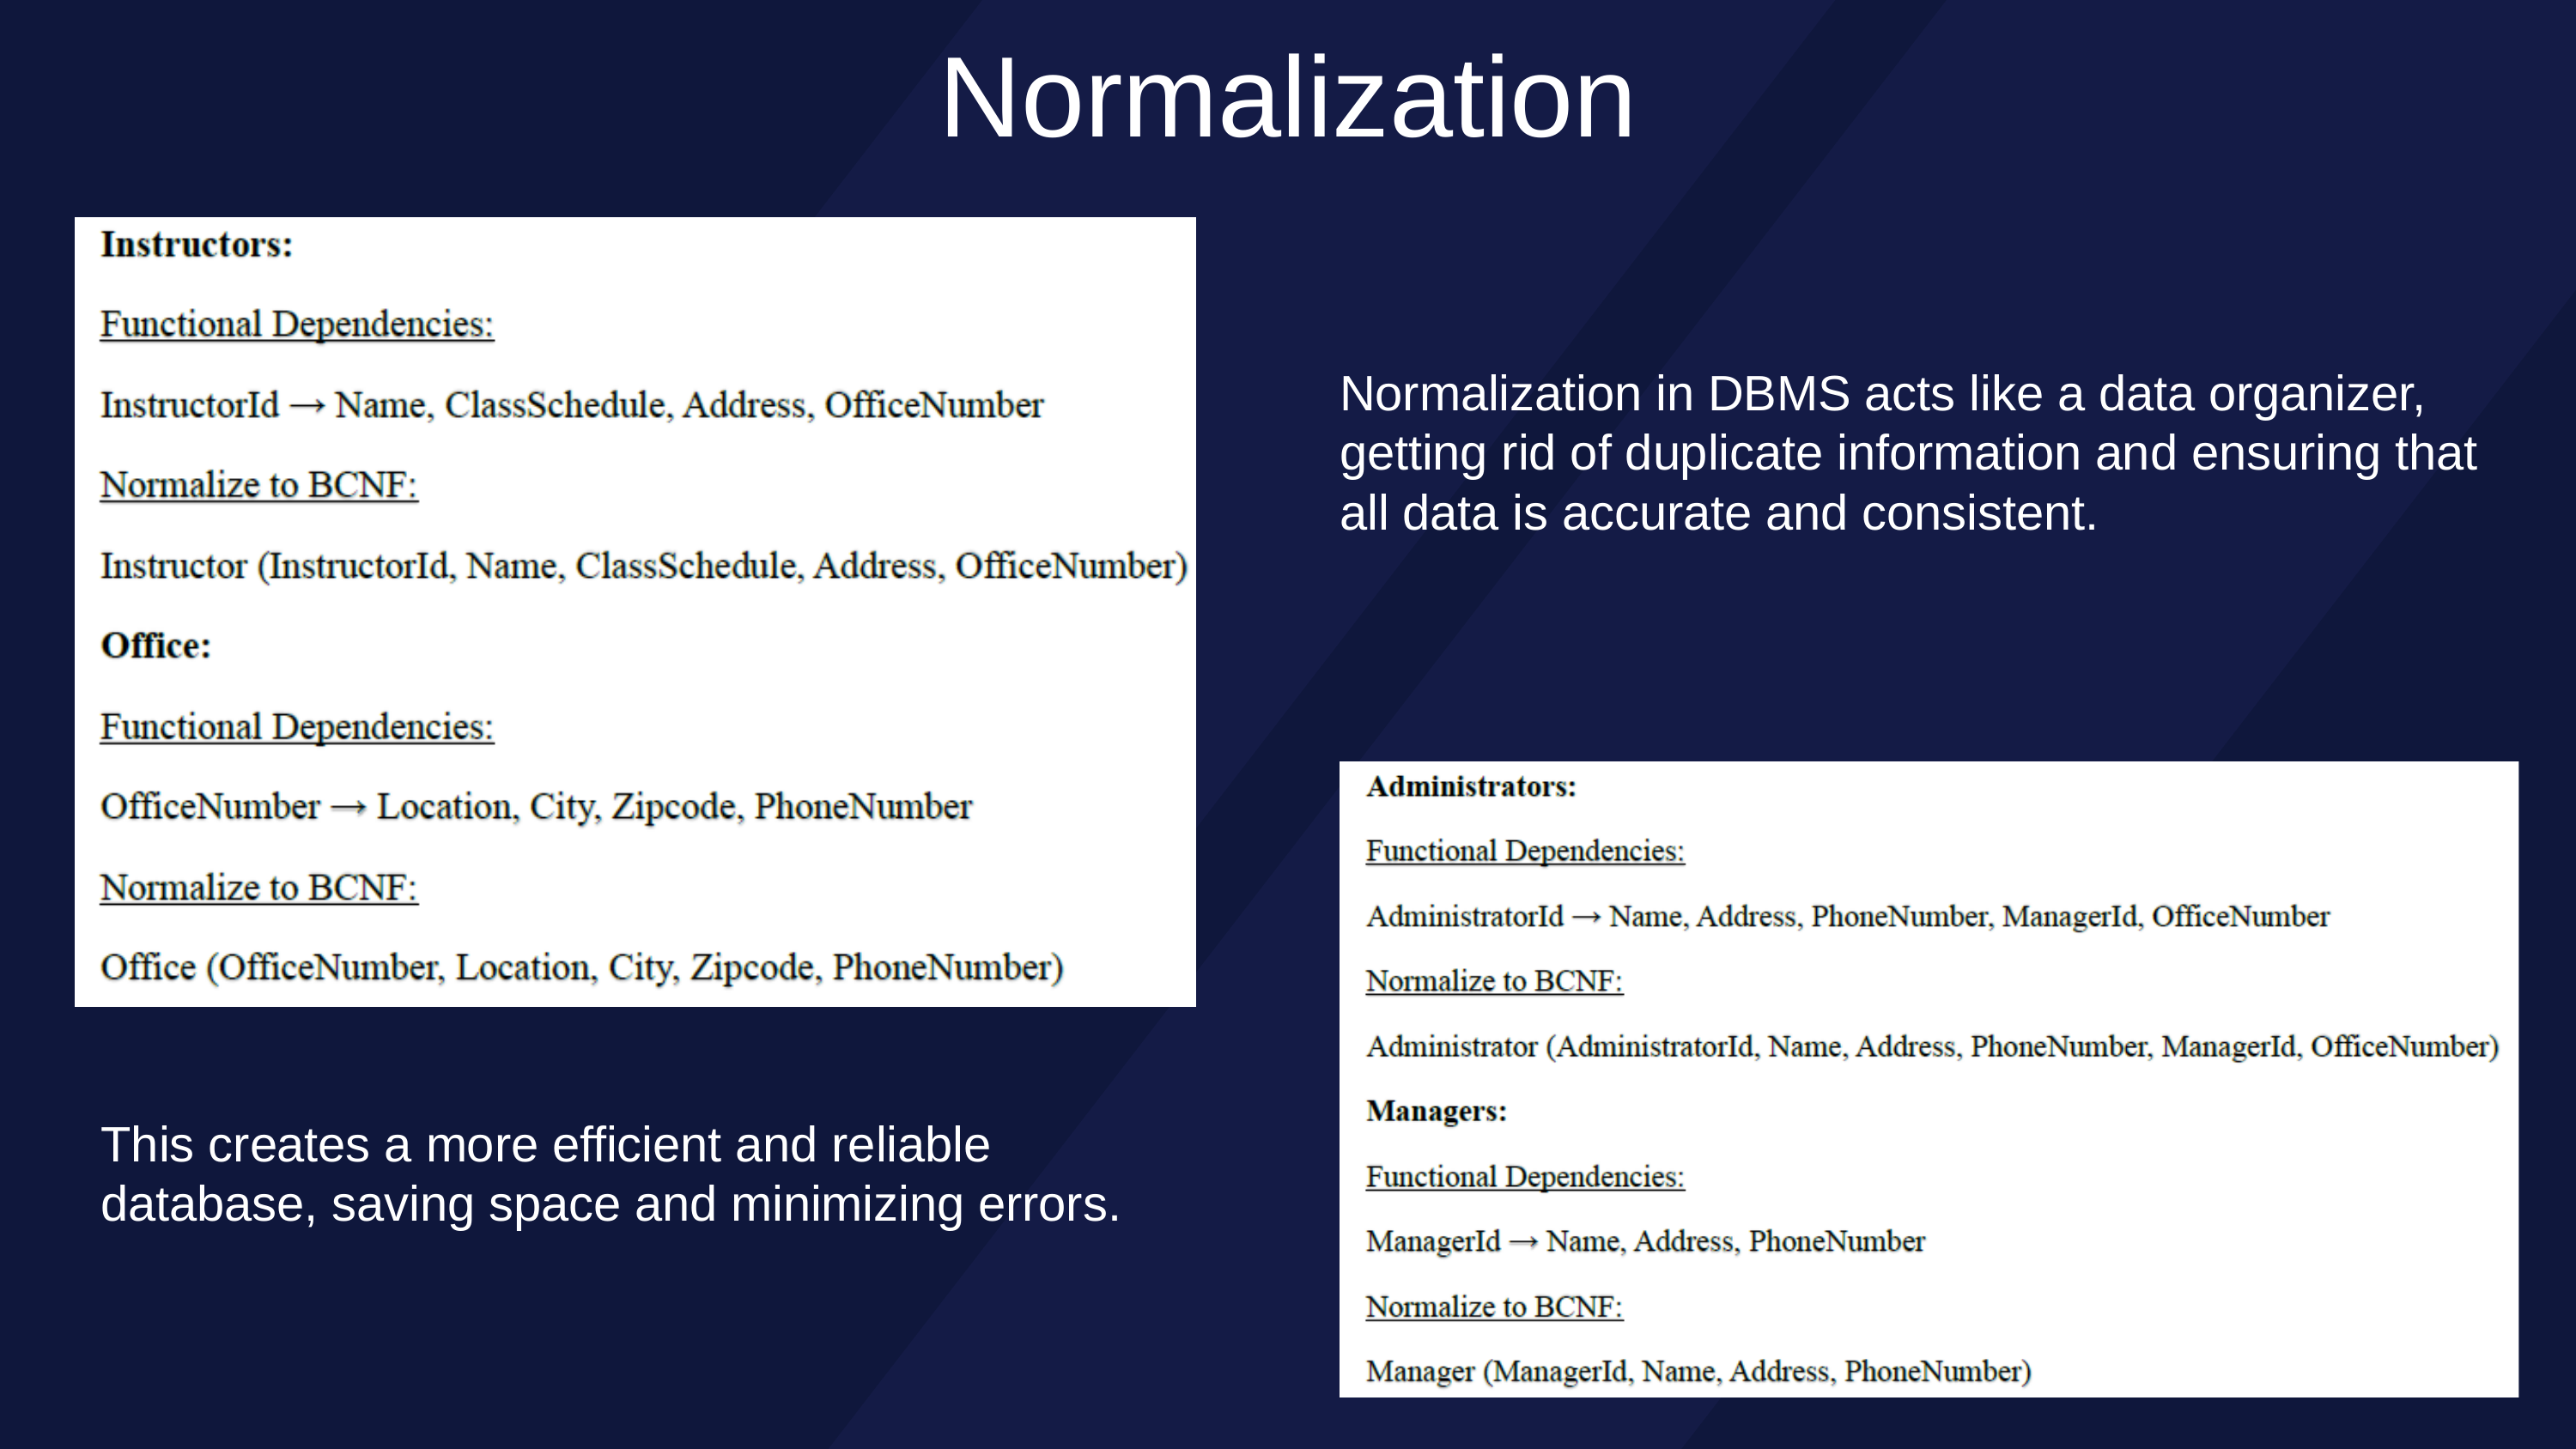

Normalization

Normalization in DBMS acts like a data organizer, getting rid of duplicate information and ensuring that all data is accurate and consistent.

This creates a more efficient and reliable database, saving space and minimizing errors.